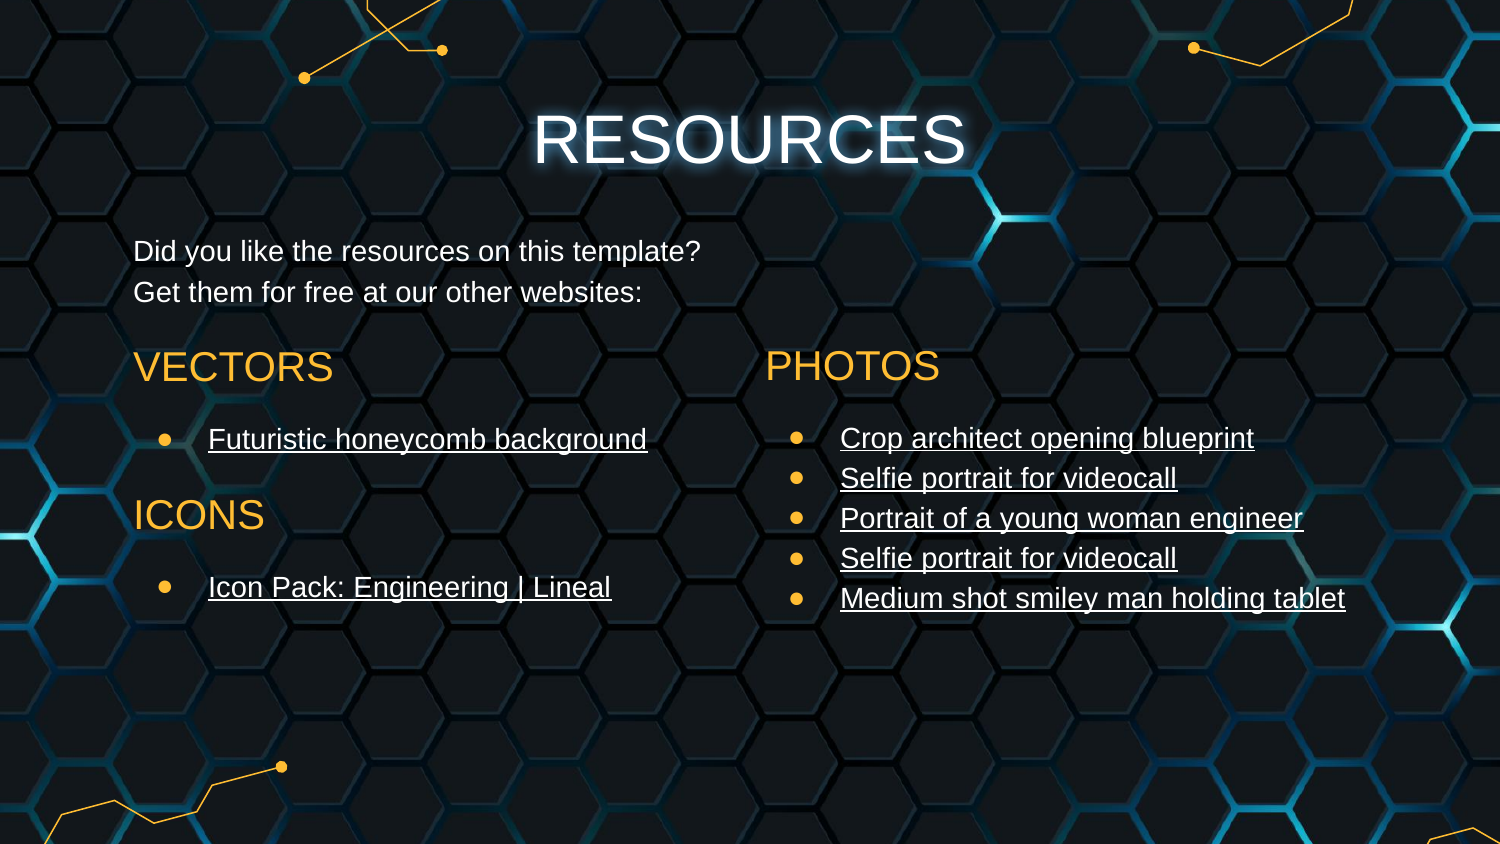

# RESOURCES
Did you like the resources on this template? Get them for free at our other websites:
VECTORS
Futuristic honeycomb background
ICONS
Icon Pack: Engineering | Lineal
PHOTOS
Crop architect opening blueprint
Selfie portrait for videocall
Portrait of a young woman engineer
Selfie portrait for videocall
Medium shot smiley man holding tablet